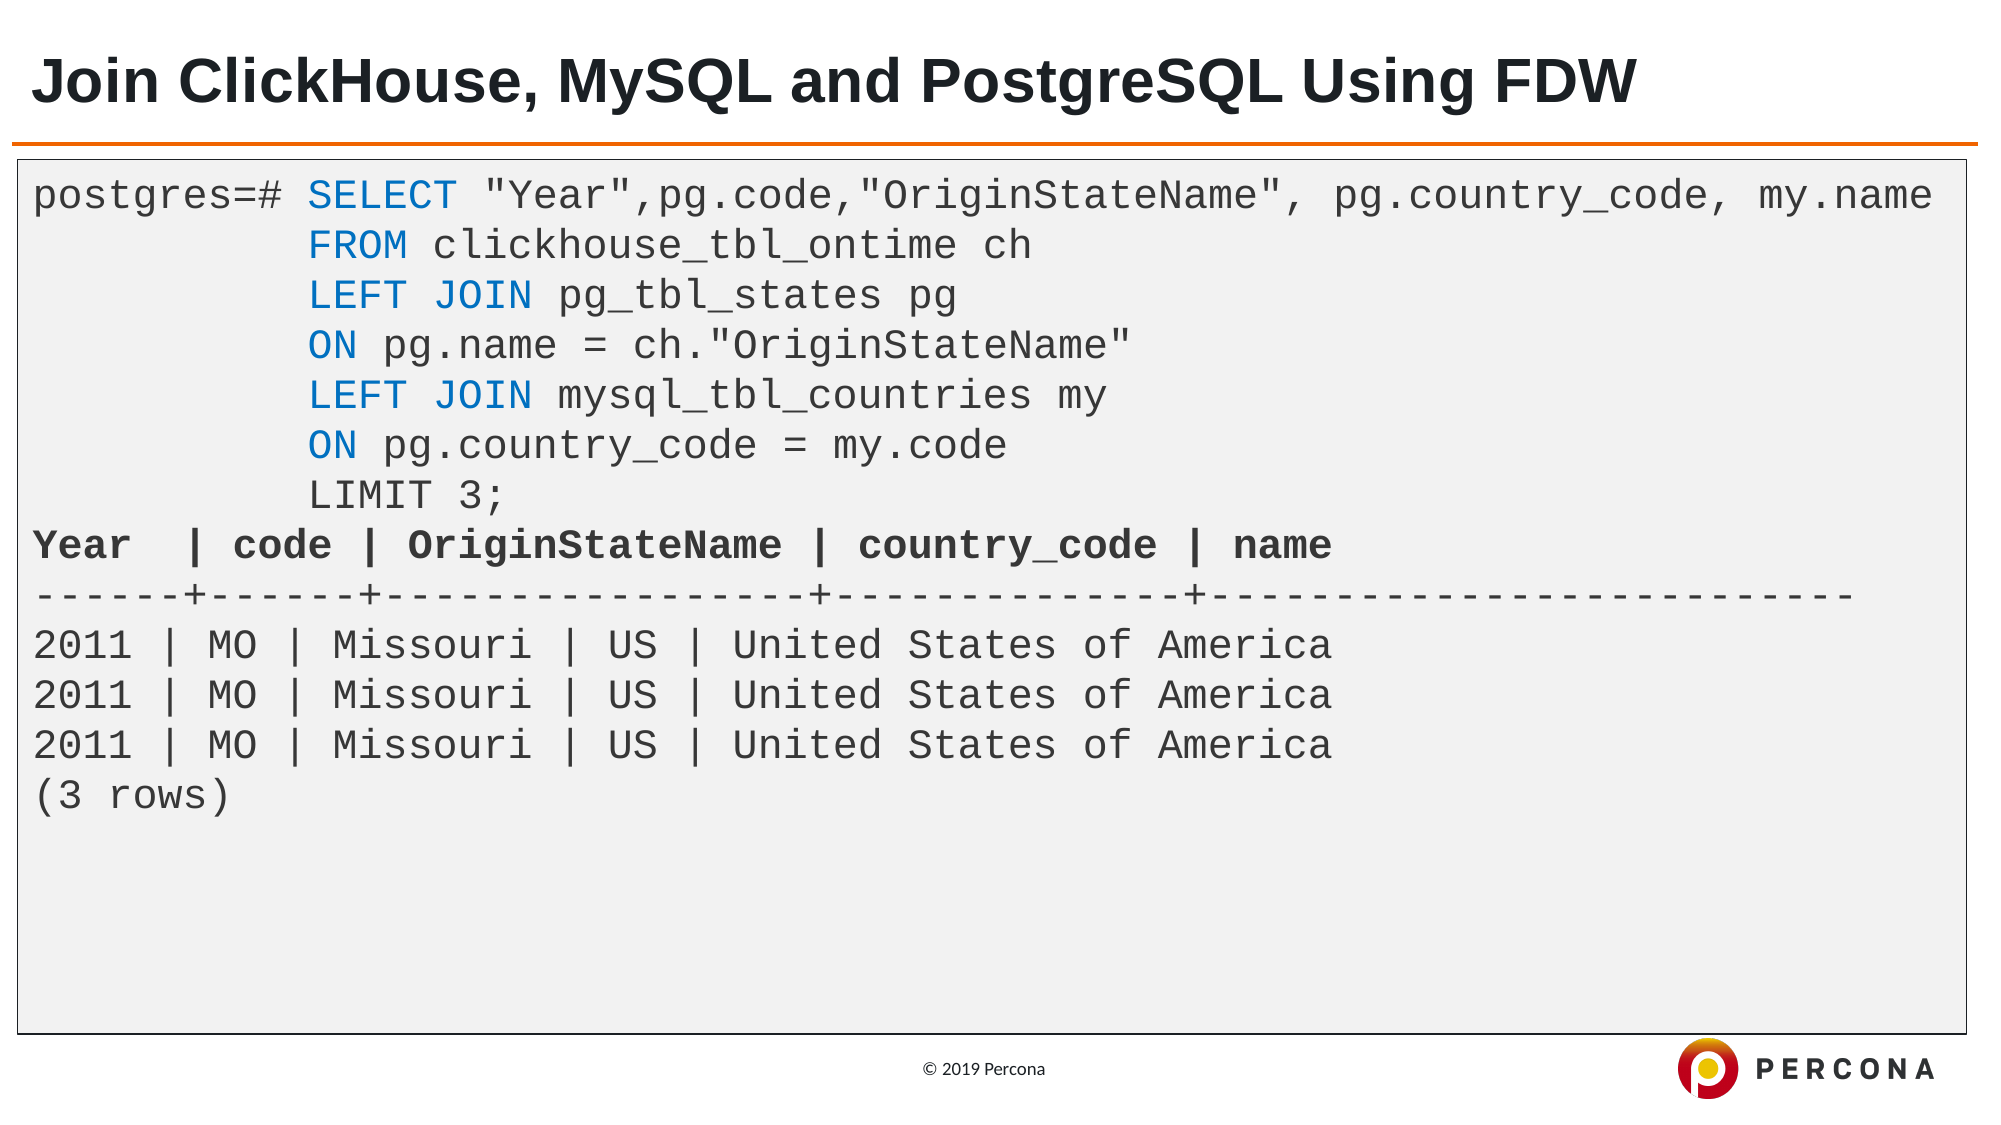

# Join ClickHouse, MySQL and PostgreSQL Using FDW
postgres=# SELECT "Year",pg.code,"OriginStateName", pg.country_code, my.name
           FROM clickhouse_tbl_ontime ch
           LEFT JOIN pg_tbl_states pg
           ON pg.name = ch."OriginStateName"
           LEFT JOIN mysql_tbl_countries my
           ON pg.country_code = my.code
           LIMIT 3;
Year  | code | OriginStateName | country_code | name
------+------+-----------------+--------------+--------------------------
2011 | MO | Missouri | US | United States of America
2011 | MO | Missouri | US | United States of America
2011 | MO | Missouri | US | United States of America
(3 rows)